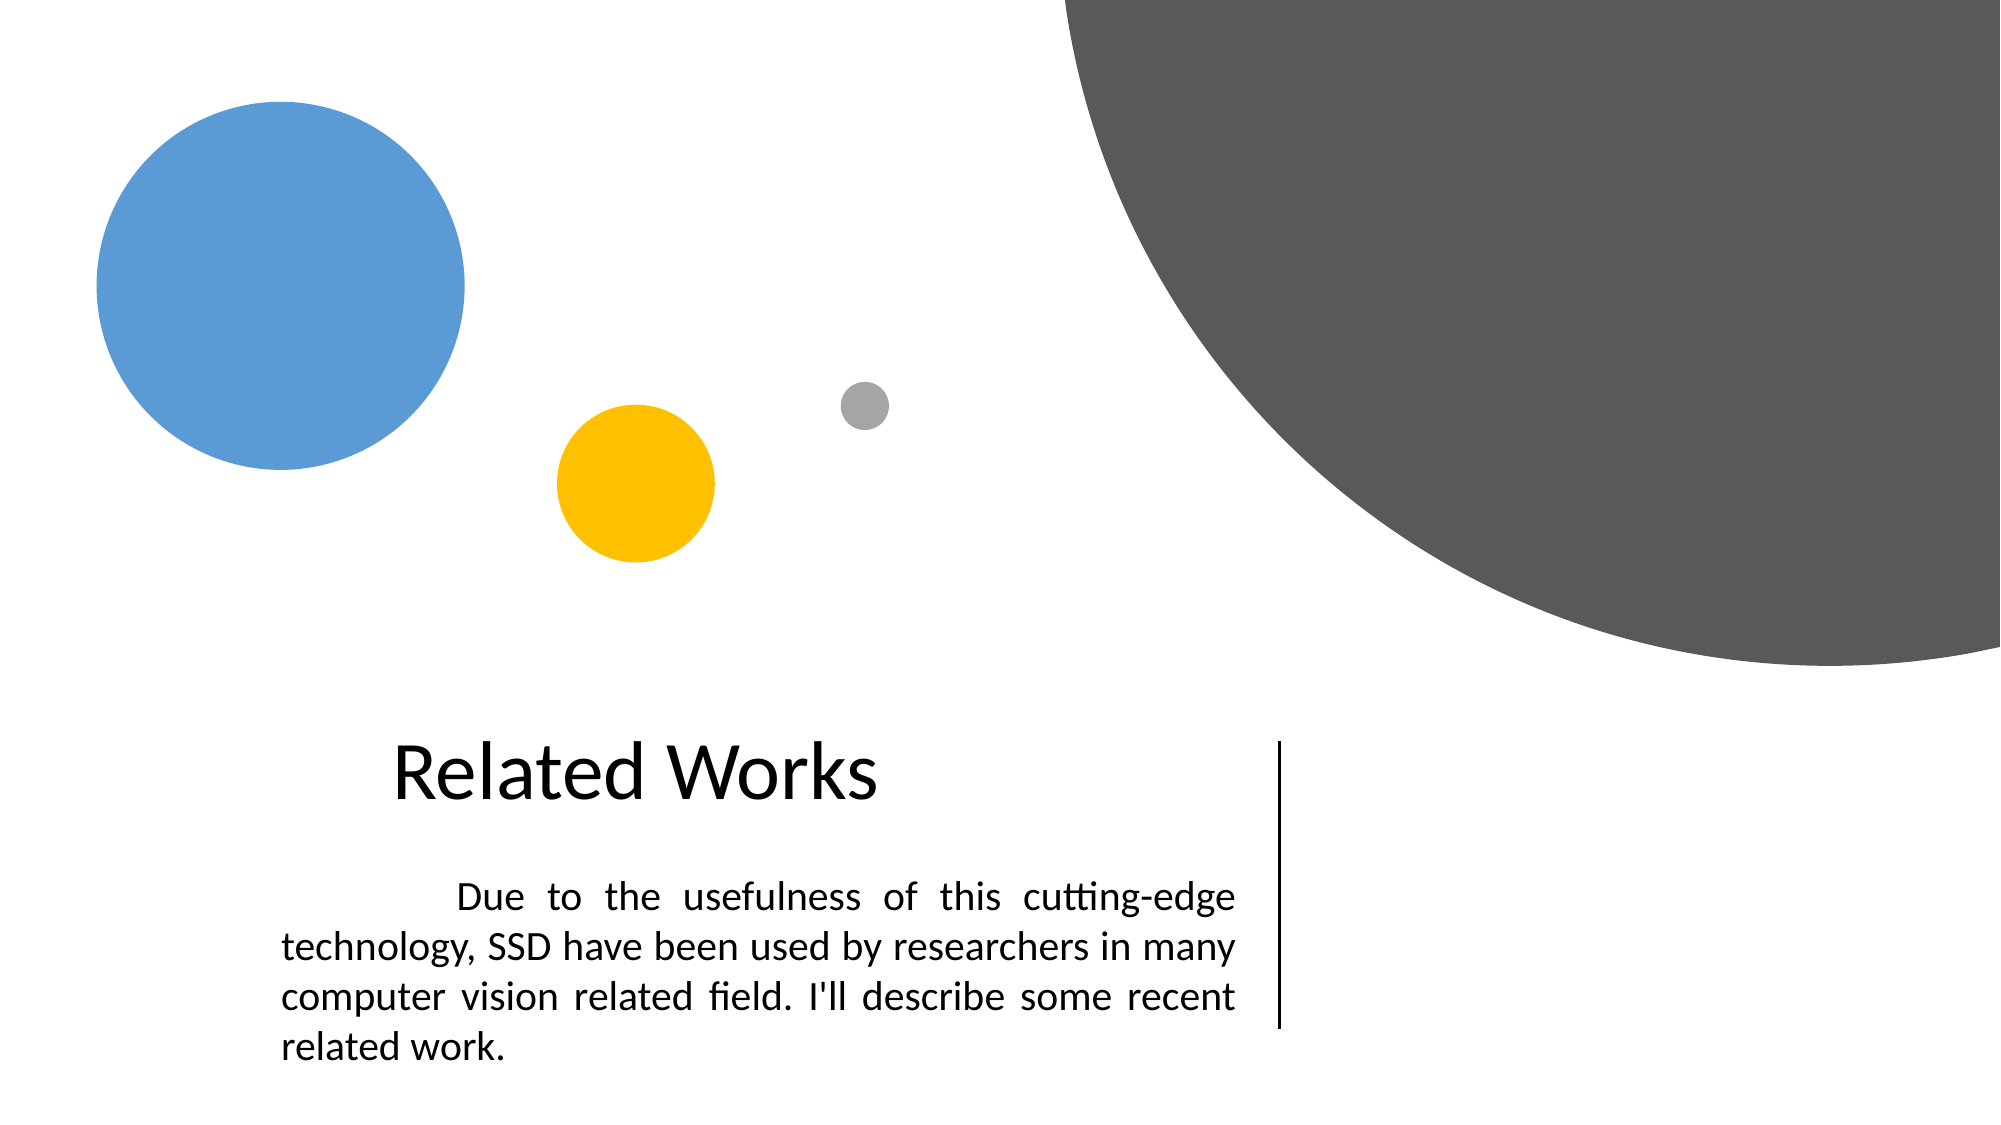

# Related Works
        Due to the usefulness of this cutting-edge technology, SSD have been used by researchers in many computer vision related field. I'll describe some recent related work.

6